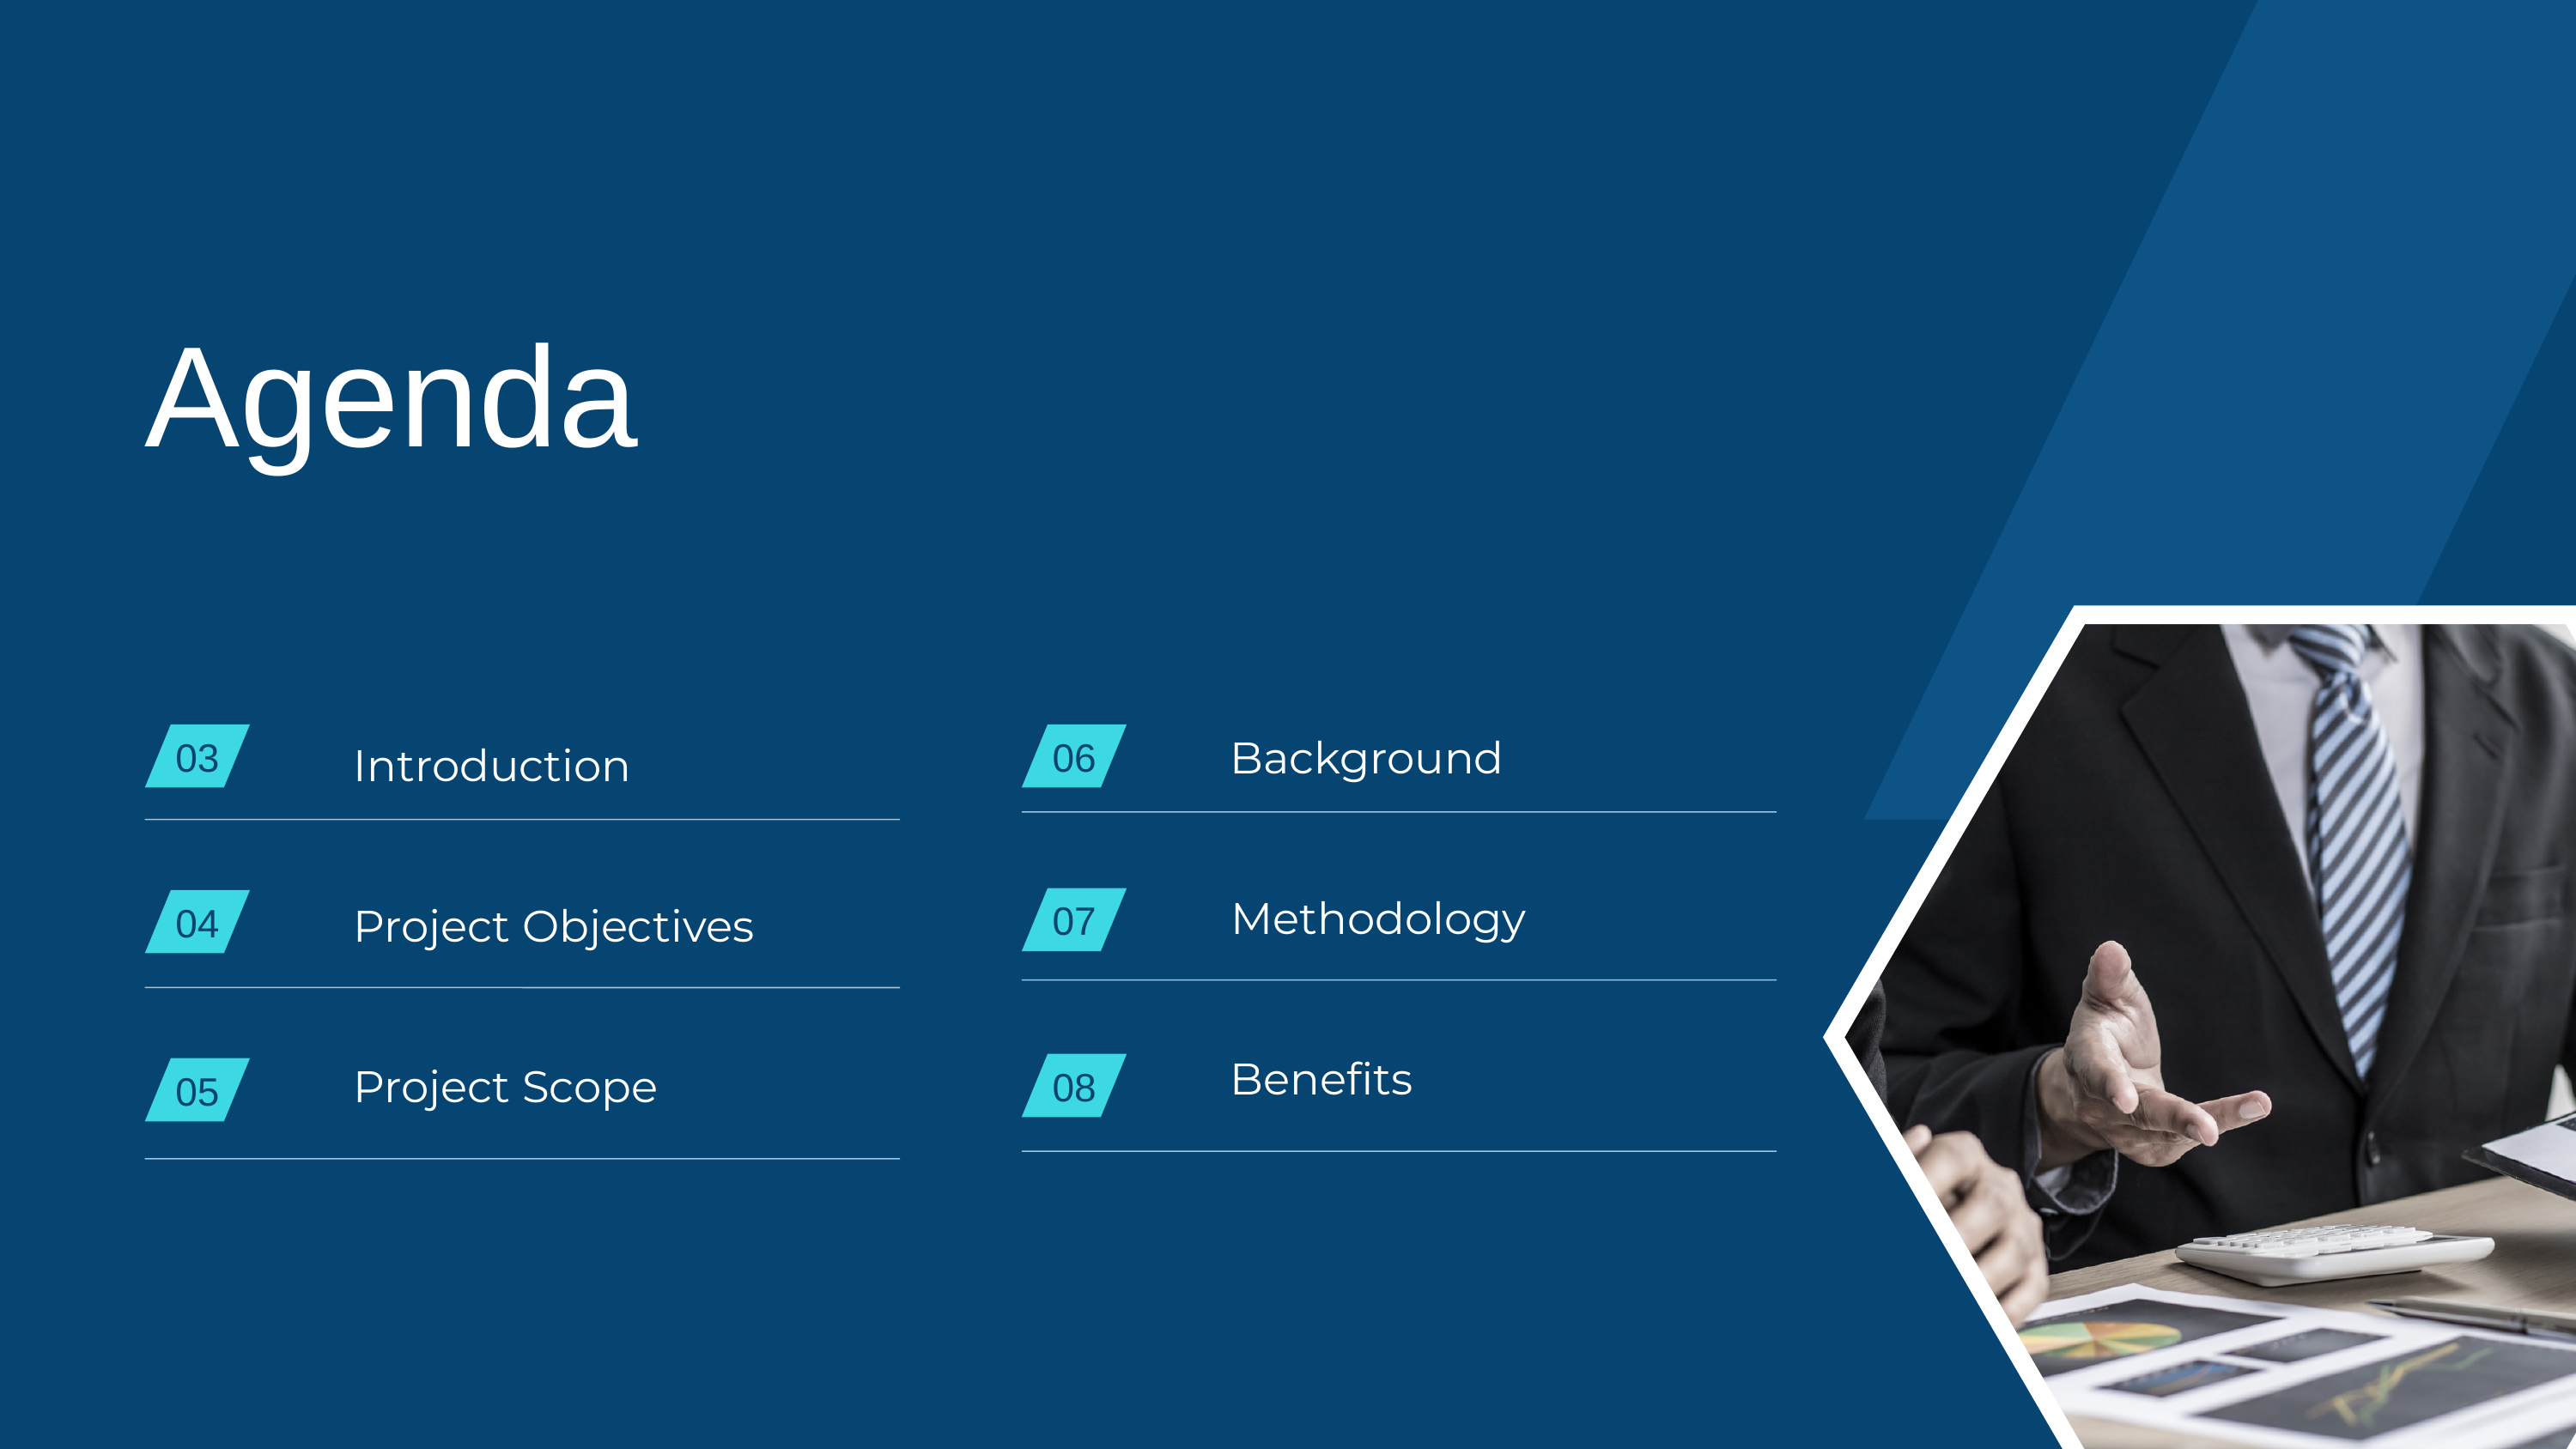

Agenda

Background

03
06
Introduction

Methodology

07
Project Objectives

04

Benefits
Project Scope

08

05